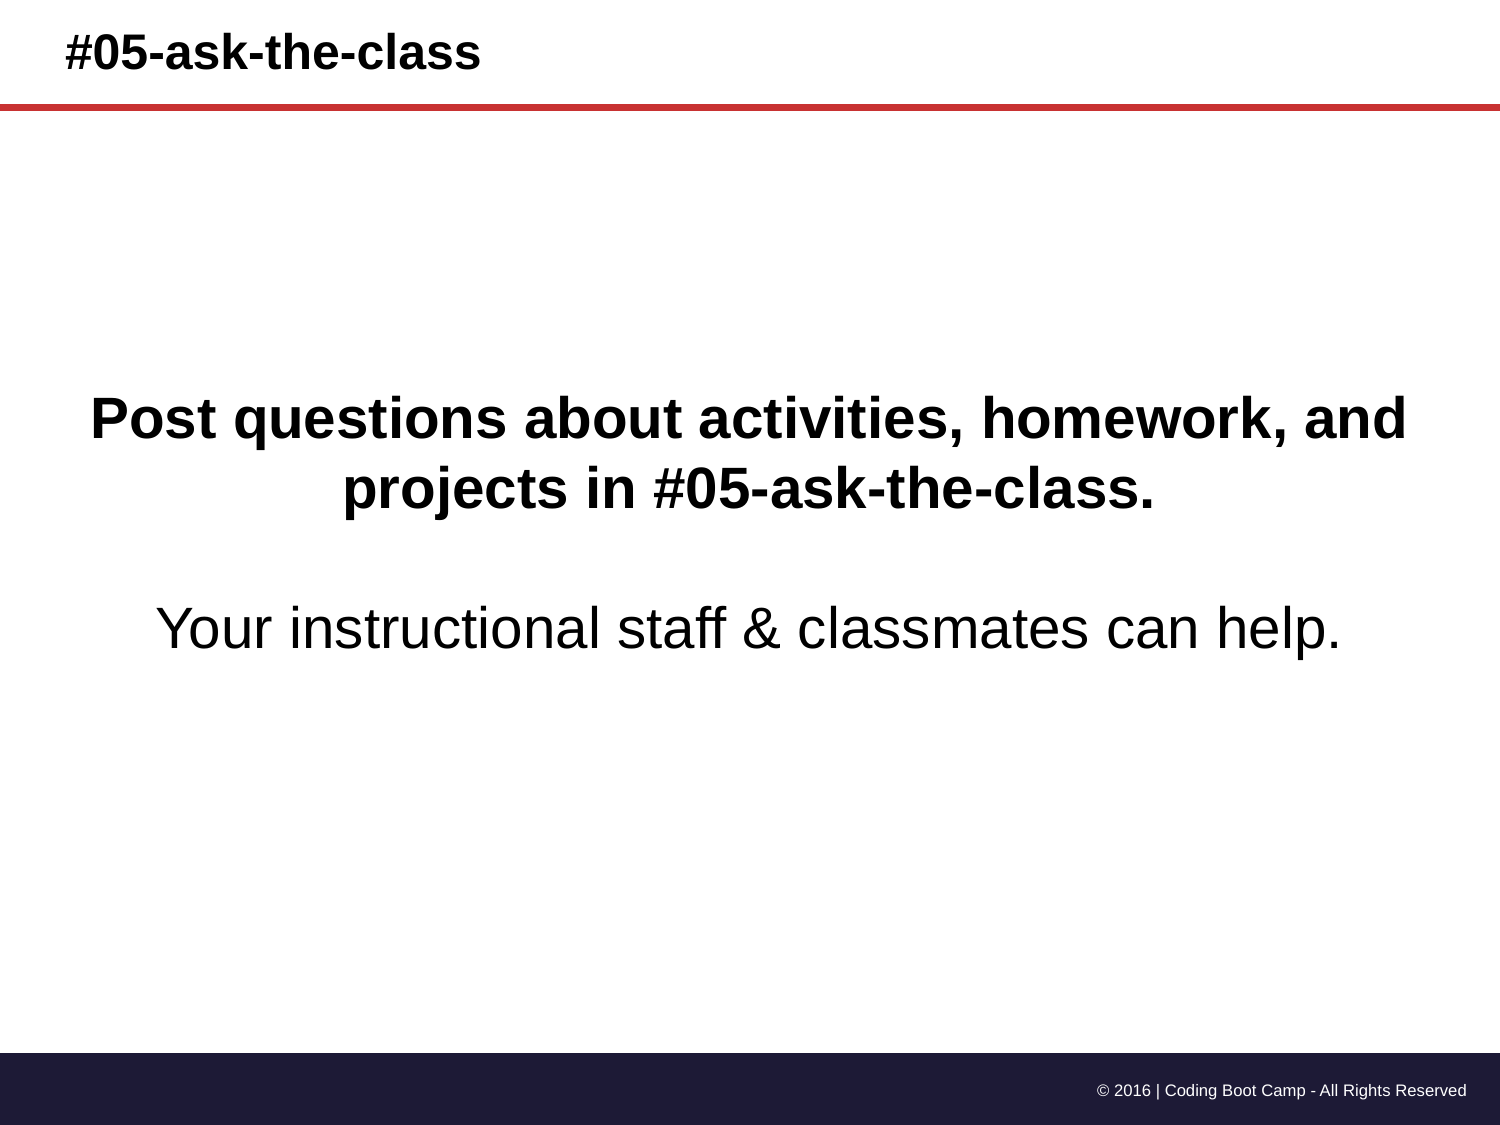

# #05-ask-the-class

Post questions about activities, homework, and projects in #05-ask-the-class.
Your instructional staff & classmates can help.